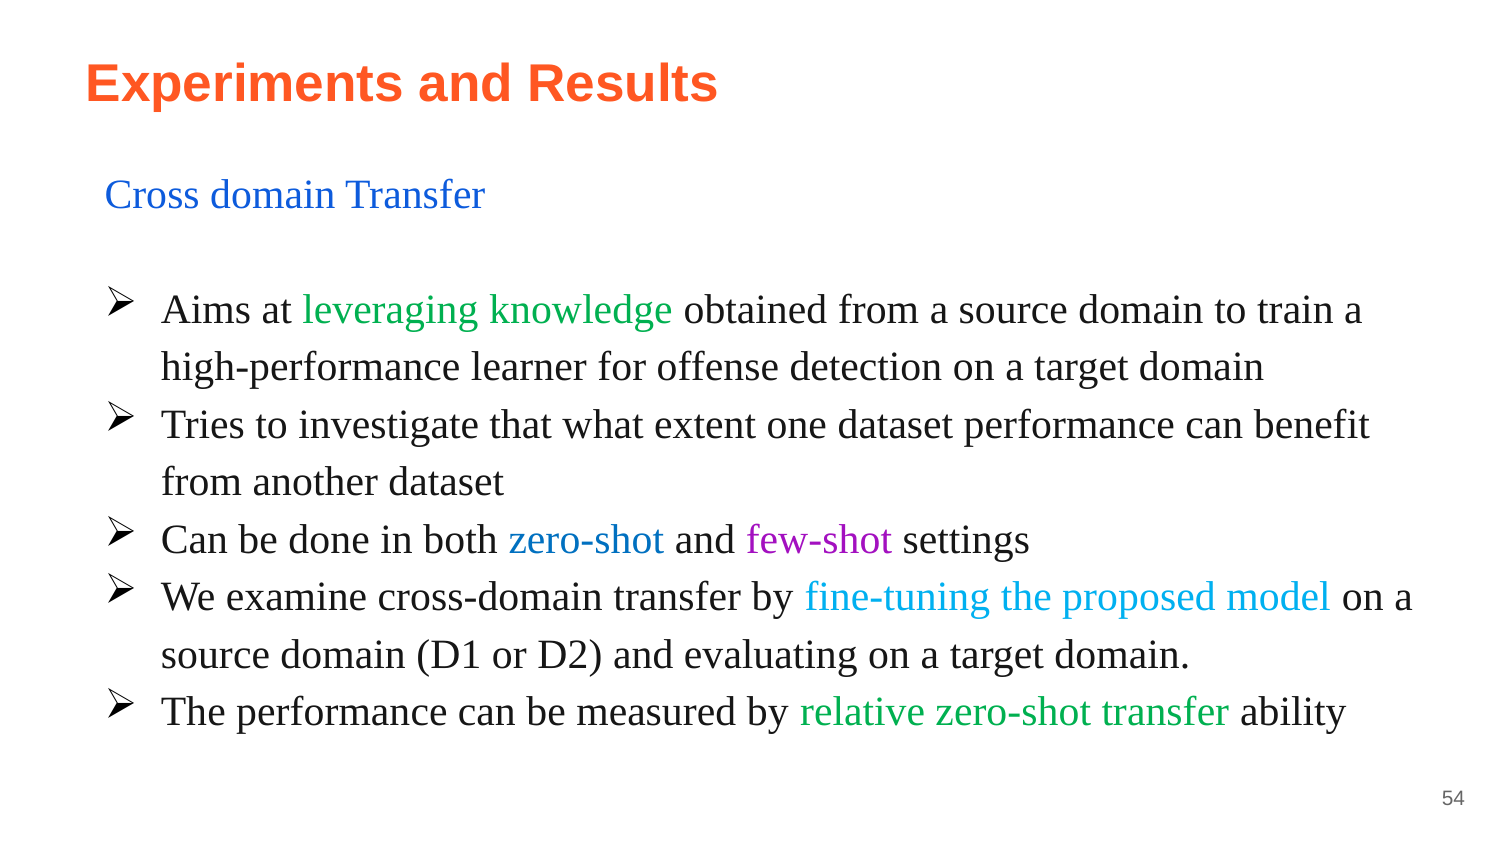

# Experiments and Results
Cross domain Transfer

Aims at leveraging knowledge obtained from a source domain to train a high-performance learner for offense detection on a target domain
Tries to investigate that what extent one dataset performance can benefit from another dataset
Can be done in both zero-shot and few-shot settings
We examine cross-domain transfer by fine-tuning the proposed model on a source domain (D1 or D2) and evaluating on a target domain.
The performance can be measured by relative zero-shot transfer ability

54